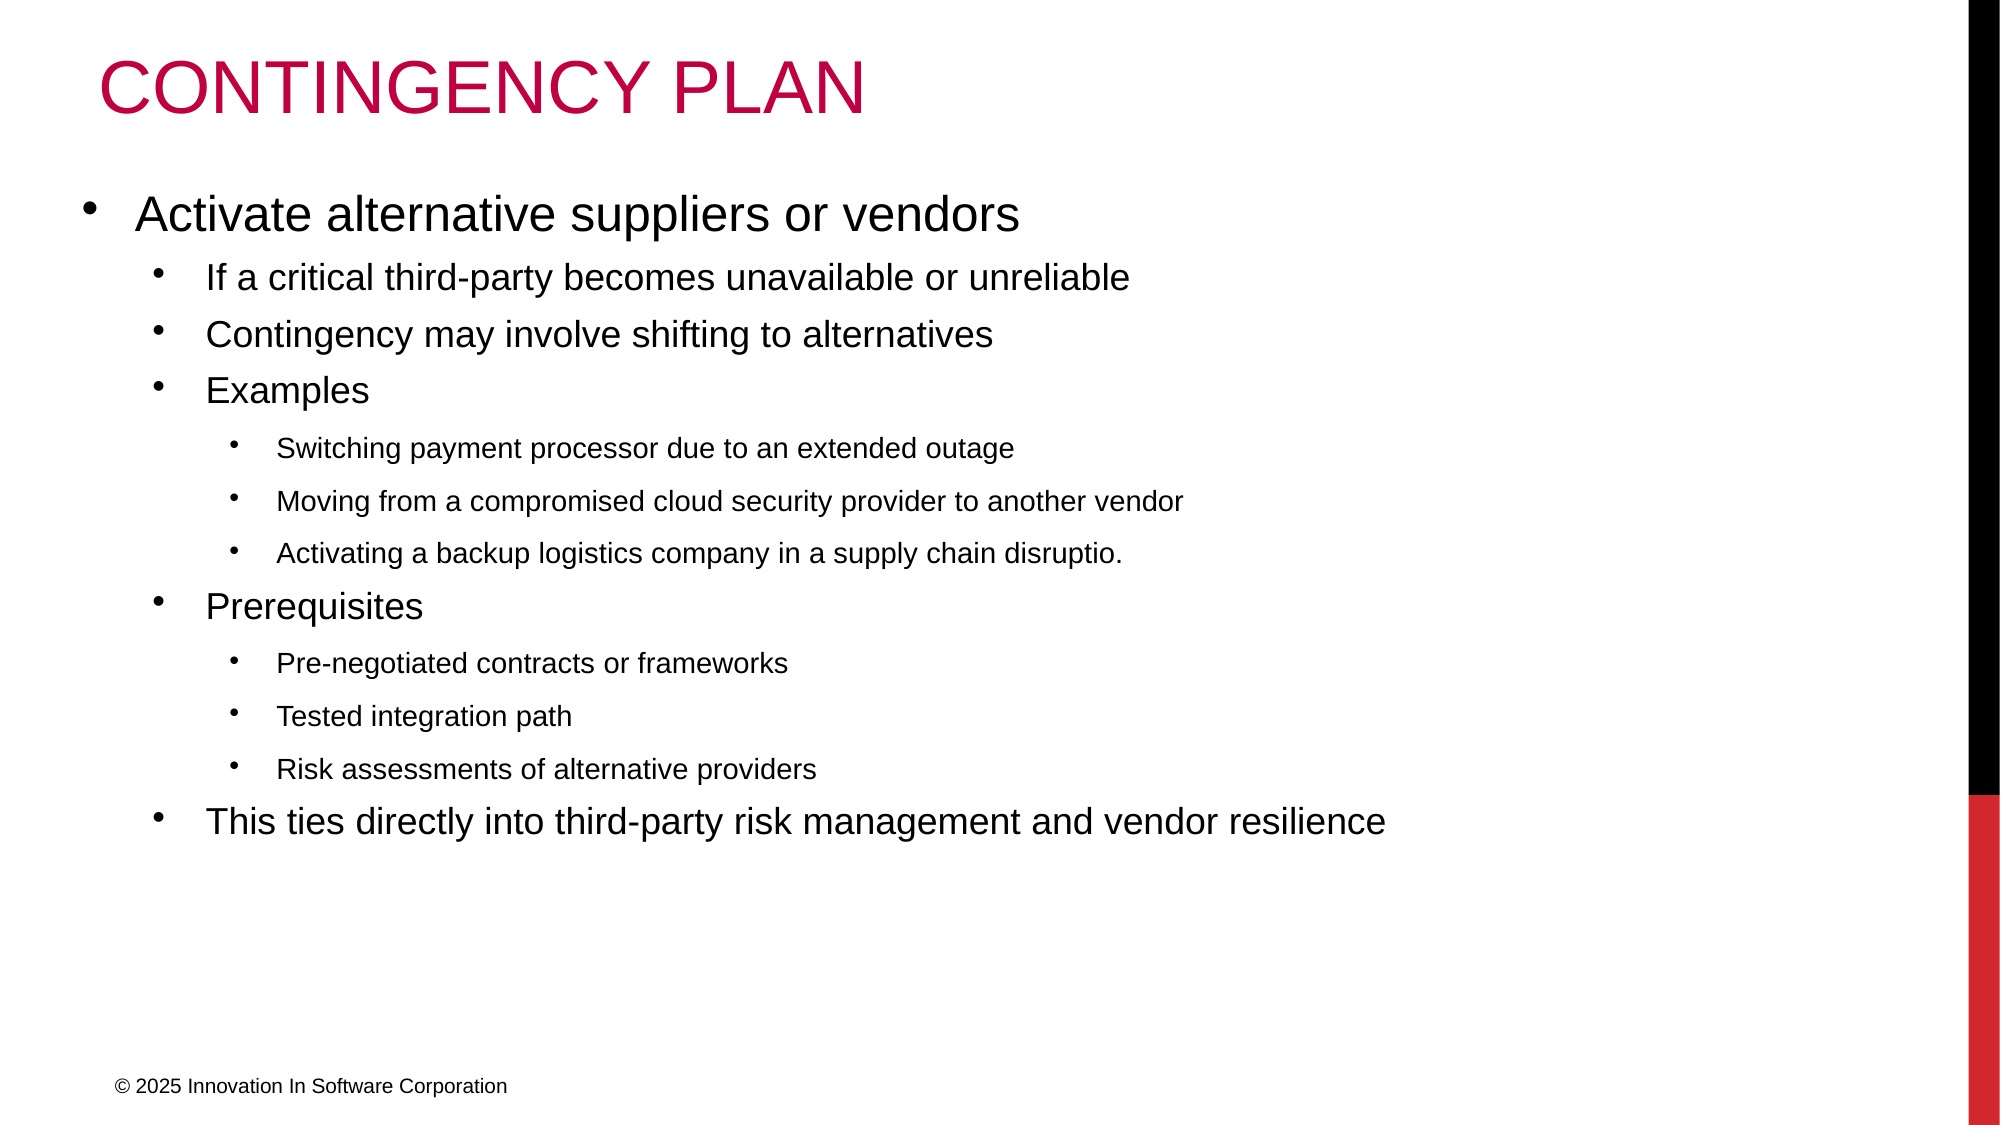

# Contingency Plan
Activate alternative suppliers or vendors
If a critical third-party becomes unavailable or unreliable
Contingency may involve shifting to alternatives
Examples
Switching payment processor due to an extended outage
Moving from a compromised cloud security provider to another vendor
Activating a backup logistics company in a supply chain disruptio.
Prerequisites
Pre-negotiated contracts or frameworks
Tested integration path
Risk assessments of alternative providers
This ties directly into third-party risk management and vendor resilience
© 2025 Innovation In Software Corporation